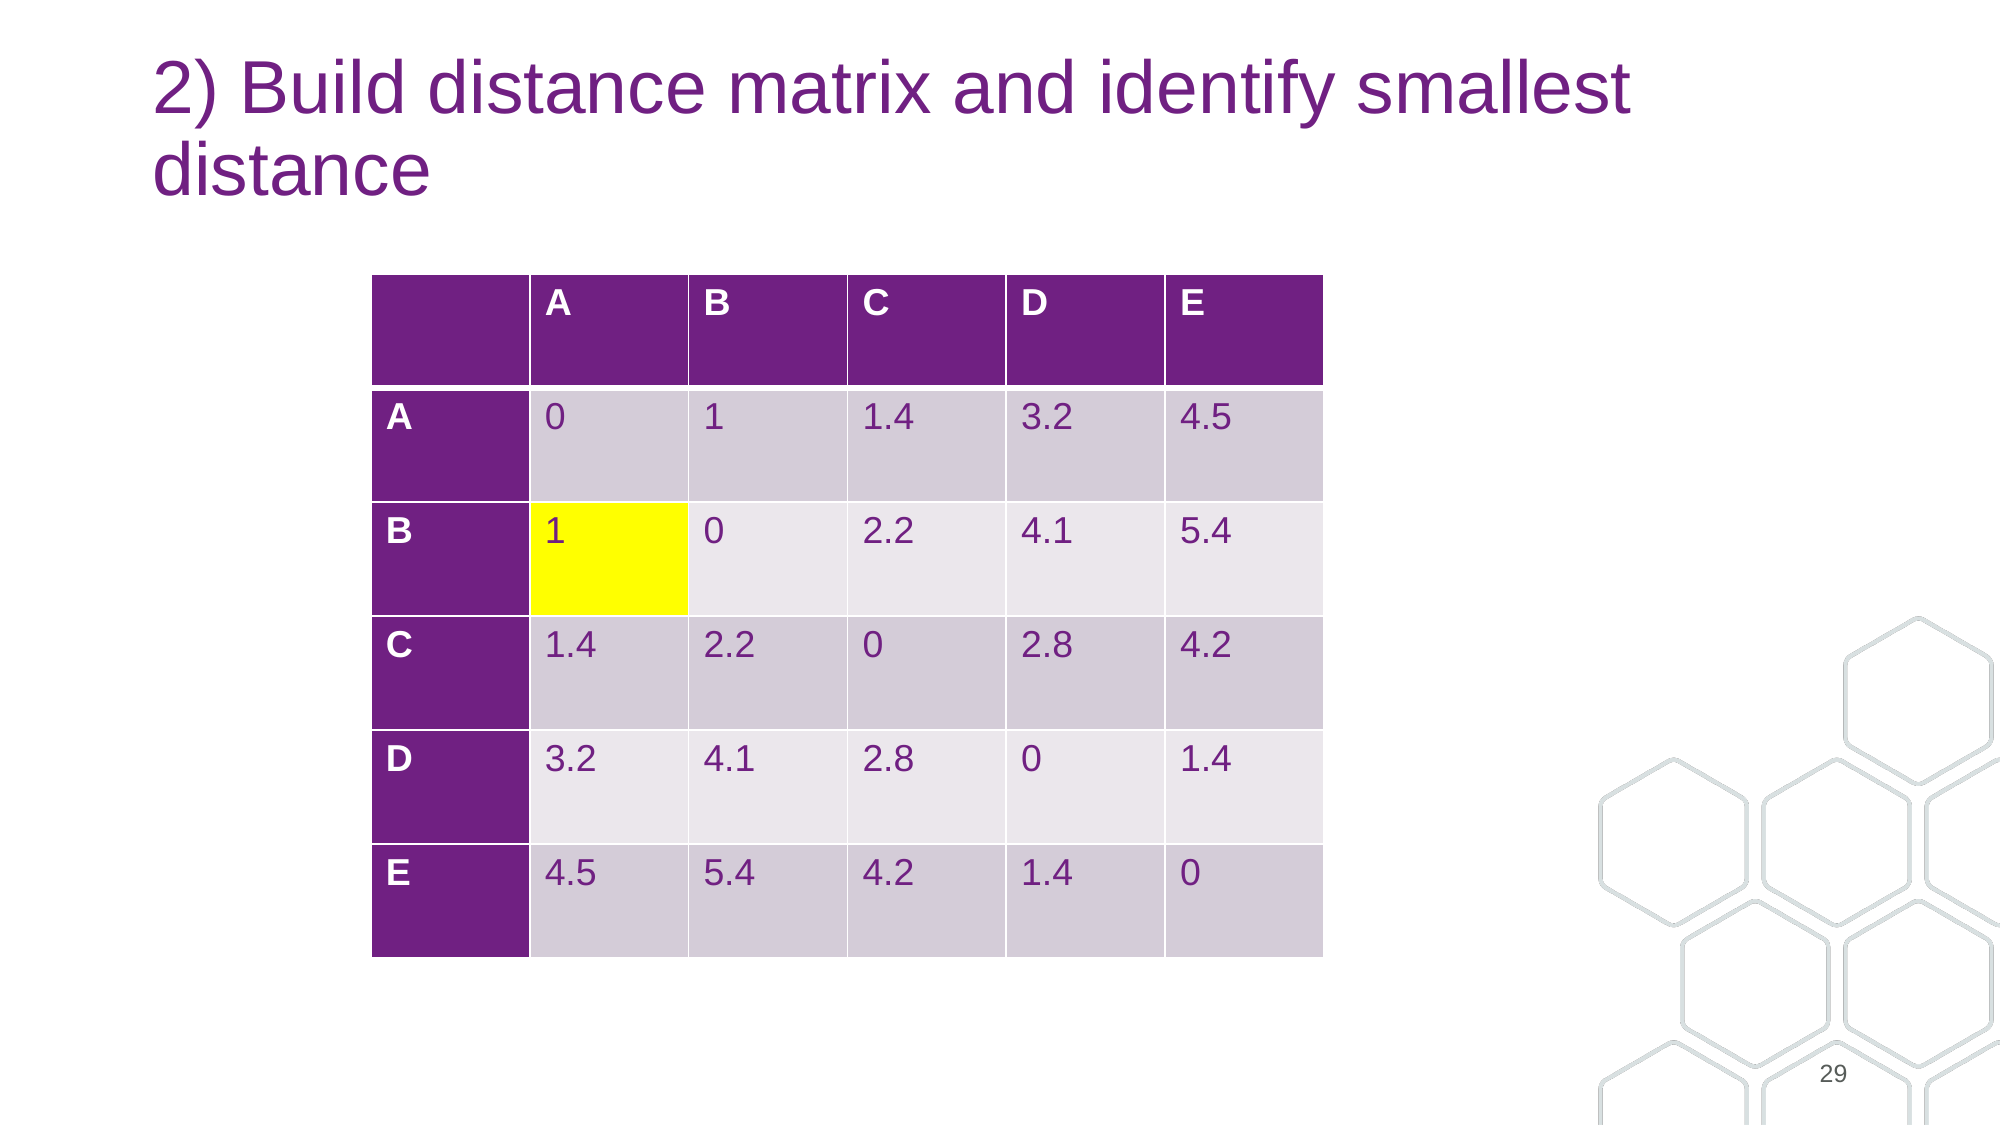

# 2) Build distance matrix and identify smallest distance
|  | A | B | C | D | E |
| --- | --- | --- | --- | --- | --- |
| A | 0 | 1 | 1.4 | 3.2 | 4.5 |
| B | 1 | 0 | 2.2 | 4.1 | 5.4 |
| C | 1.4 | 2.2 | 0 | 2.8 | 4.2 |
| D | 3.2 | 4.1 | 2.8 | 0 | 1.4 |
| E | 4.5 | 5.4 | 4.2 | 1.4 | 0 |
29